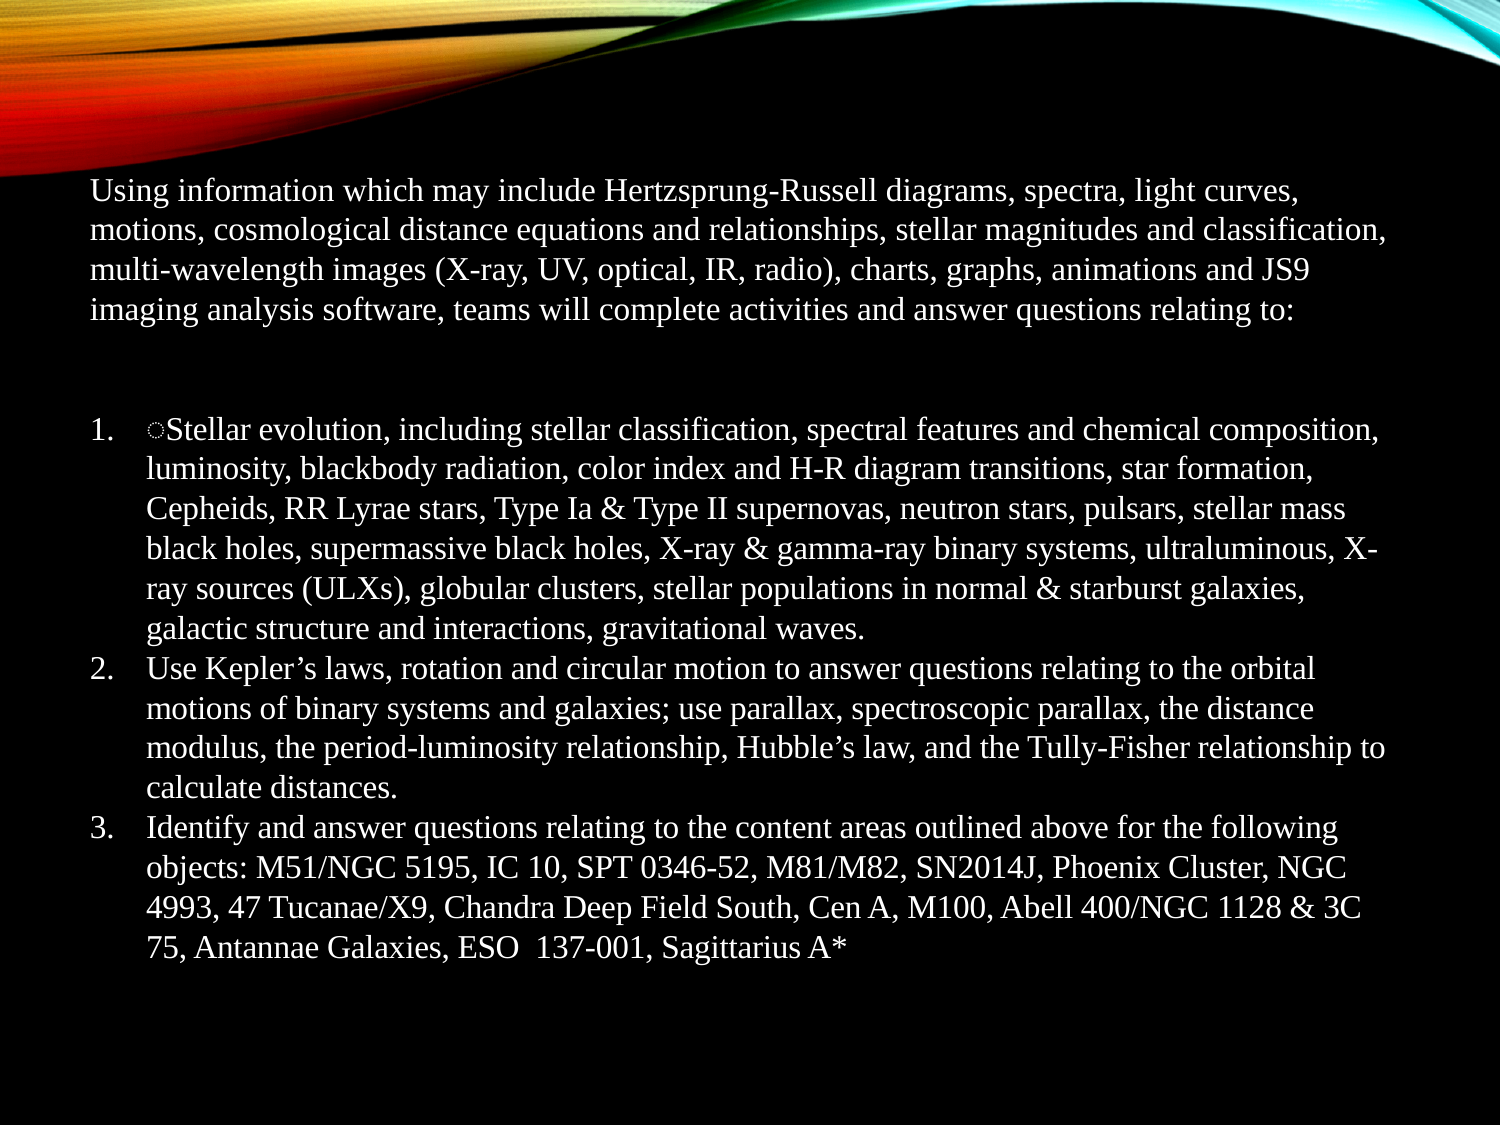

Using information which may include Hertzsprung-Russell diagrams, spectra, light curves, motions, cosmological distance equations and relationships, stellar magnitudes and classification, multi-wavelength images (X-ray, UV, optical, IR, radio), charts, graphs, animations and JS9 imaging analysis software, teams will complete activities and answer questions relating to:

͏Stellar evolution, including stellar classification, spectral features and chemical composition, luminosity, blackbody radiation, color index and H-R diagram transitions, star formation, Cepheids, RR Lyrae stars, Type Ia & Type II supernovas, neutron stars, pulsars, stellar mass black holes, supermassive black holes, X-ray & gamma-ray binary systems, ultraluminous, X-ray sources (ULXs), globular clusters, stellar populations in normal & starburst galaxies, galactic structure and interactions, gravitational waves.
Use Kepler’s laws, rotation and circular motion to answer questions relating to the orbital motions of binary systems and galaxies; use parallax, spectroscopic parallax, the distance modulus, the period-luminosity relationship, Hubble’s law, and the Tully-Fisher relationship to calculate distances.
Identify and answer questions relating to the content areas outlined above for the following objects: M51/NGC 5195, IC 10, SPT 0346-52, M81/M82, SN2014J, Phoenix Cluster, NGC 4993, 47 Tucanae/X9, Chandra Deep Field South, Cen A, M100, Abell 400/NGC 1128 & 3C 75, Antannae Galaxies, ESO  137-001, Sagittarius A*